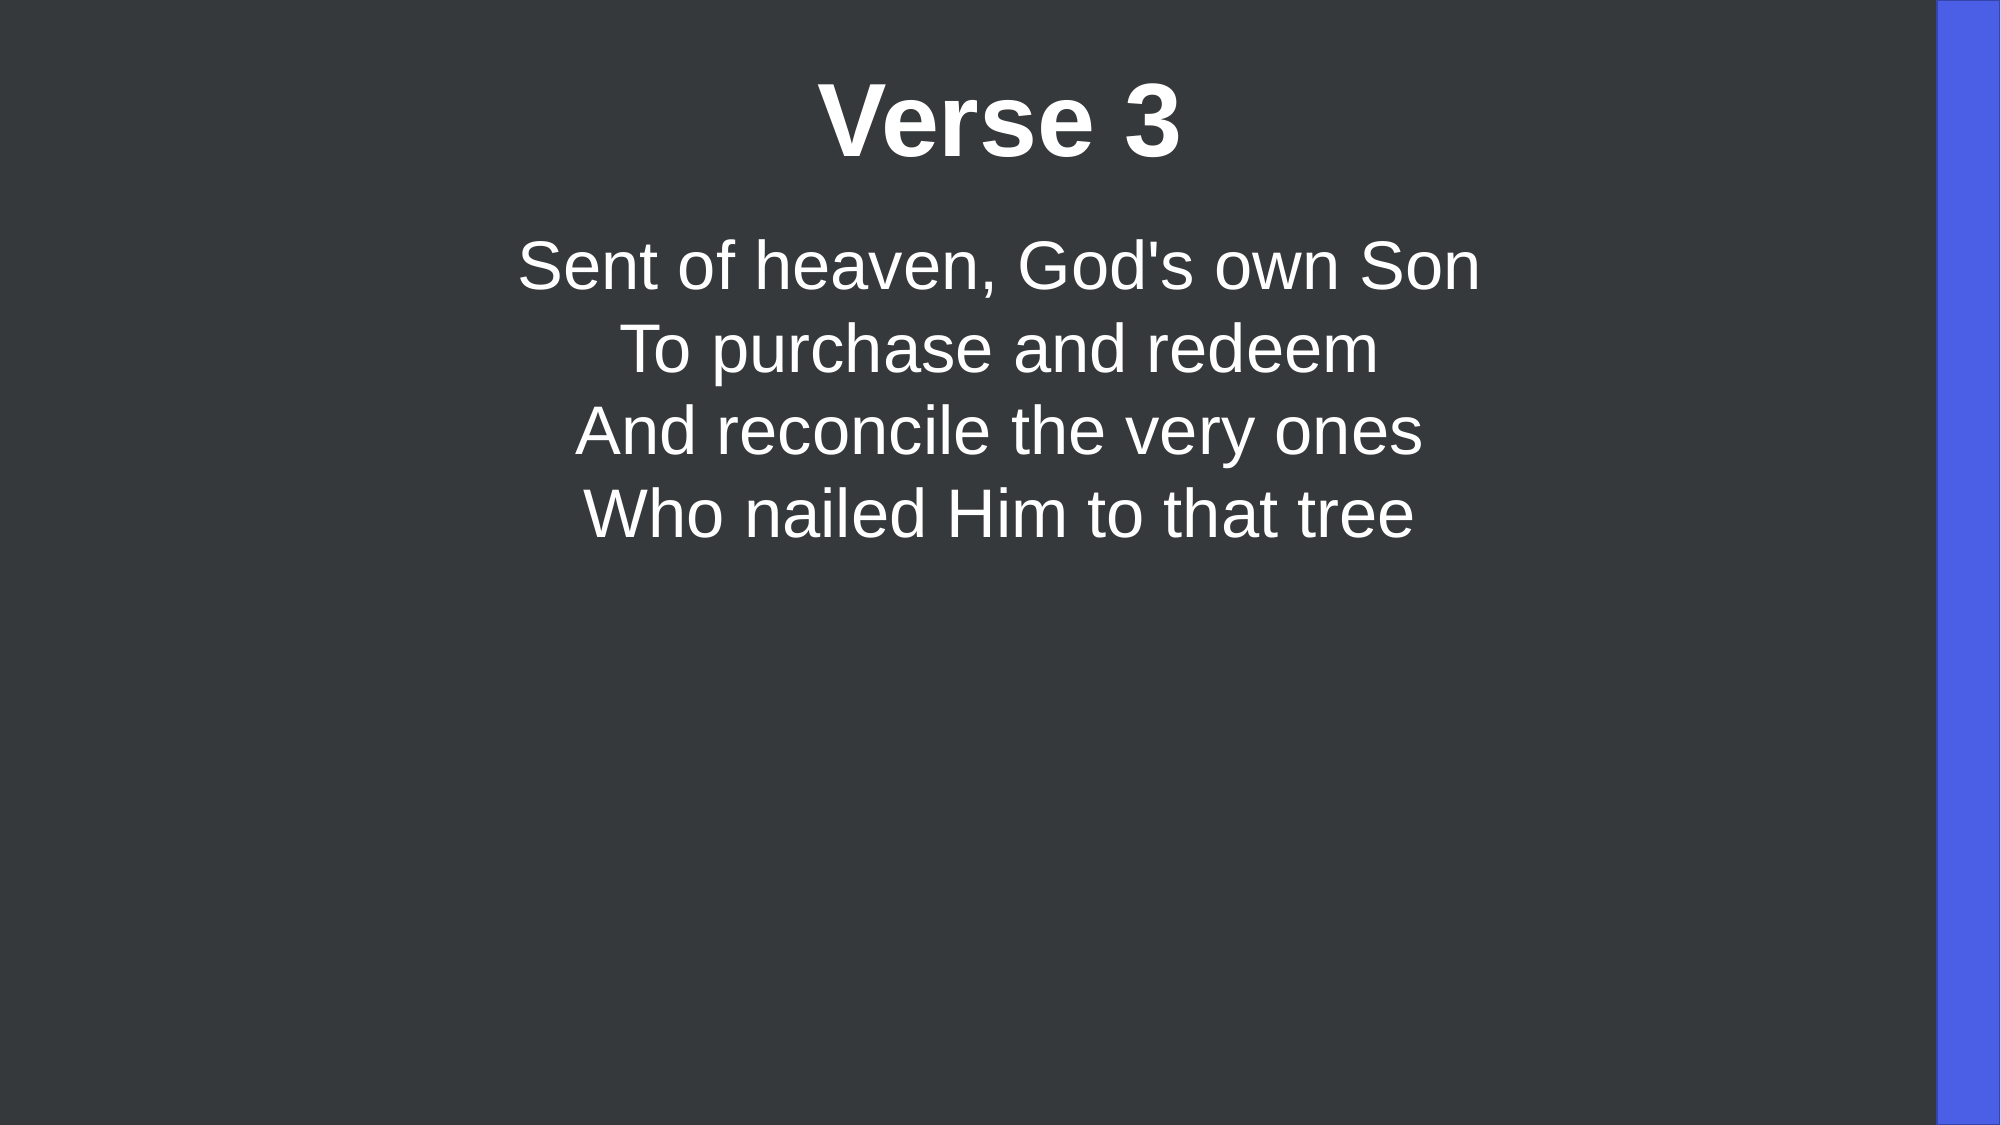

Verse 3
Sent of heaven, God's own Son
To purchase and redeem
And reconcile the very ones
Who nailed Him to that tree